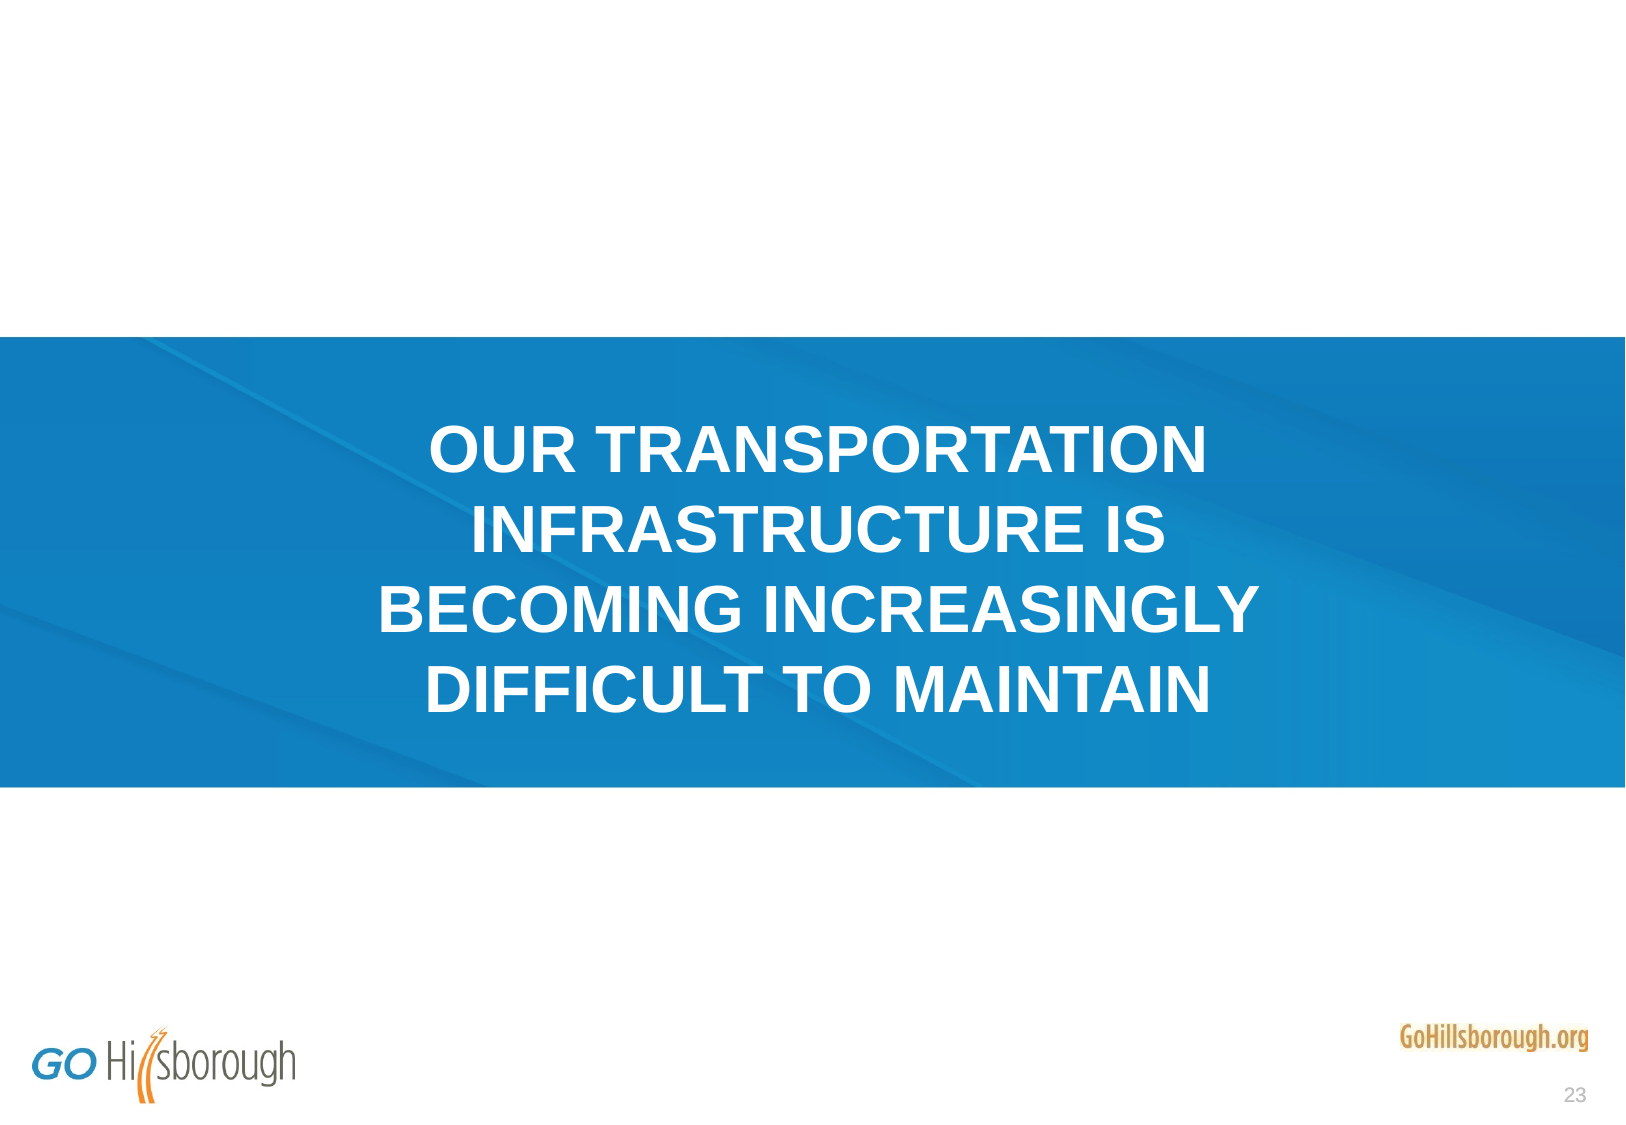

# OUR TRANSPORTATION INFRASTRUCTURE IS BECOMING INCREASINGLY DIFFICULT TO MAINTAIN